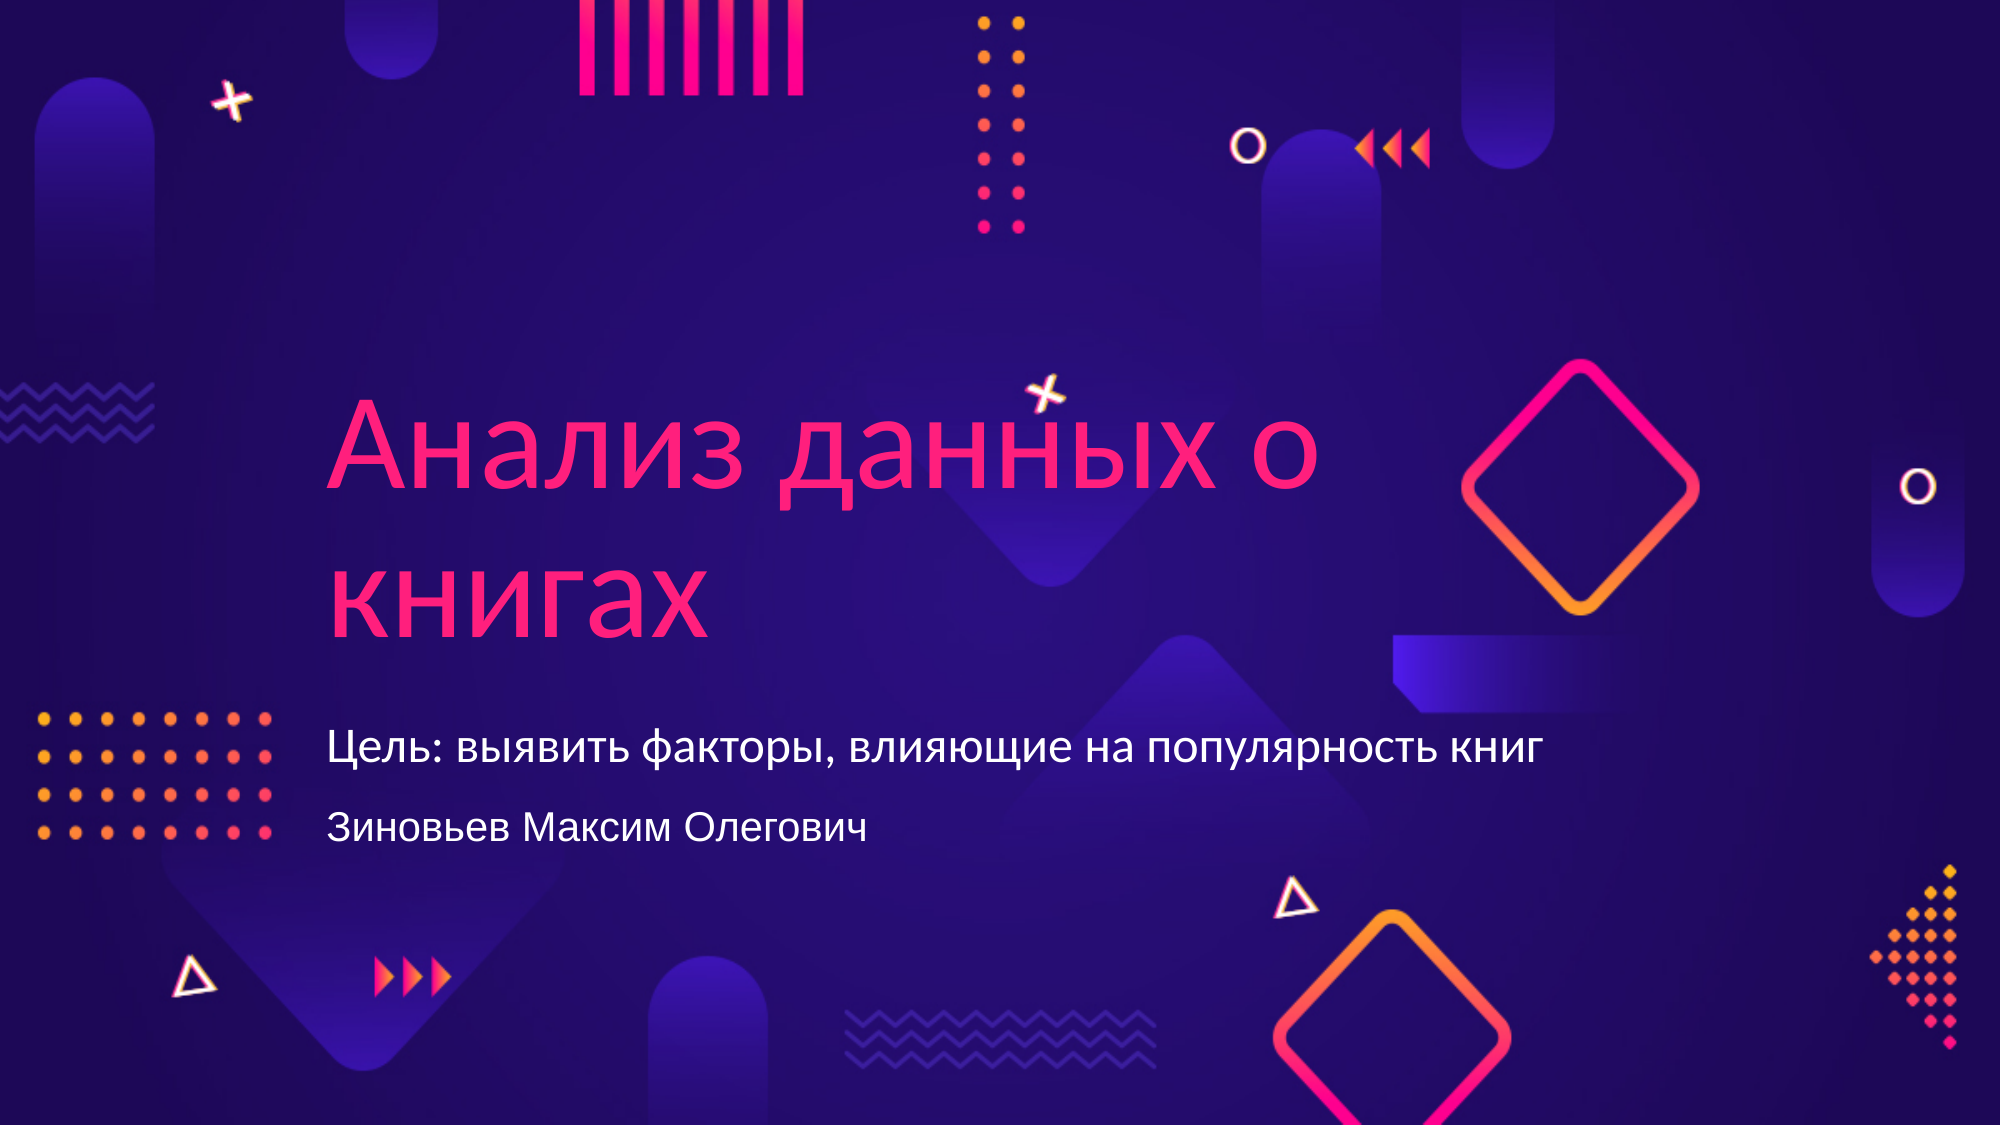

# Анализ данных о книгах
Цель: выявить факторы, влияющие на популярность книг
Зиновьев Максим Олегович